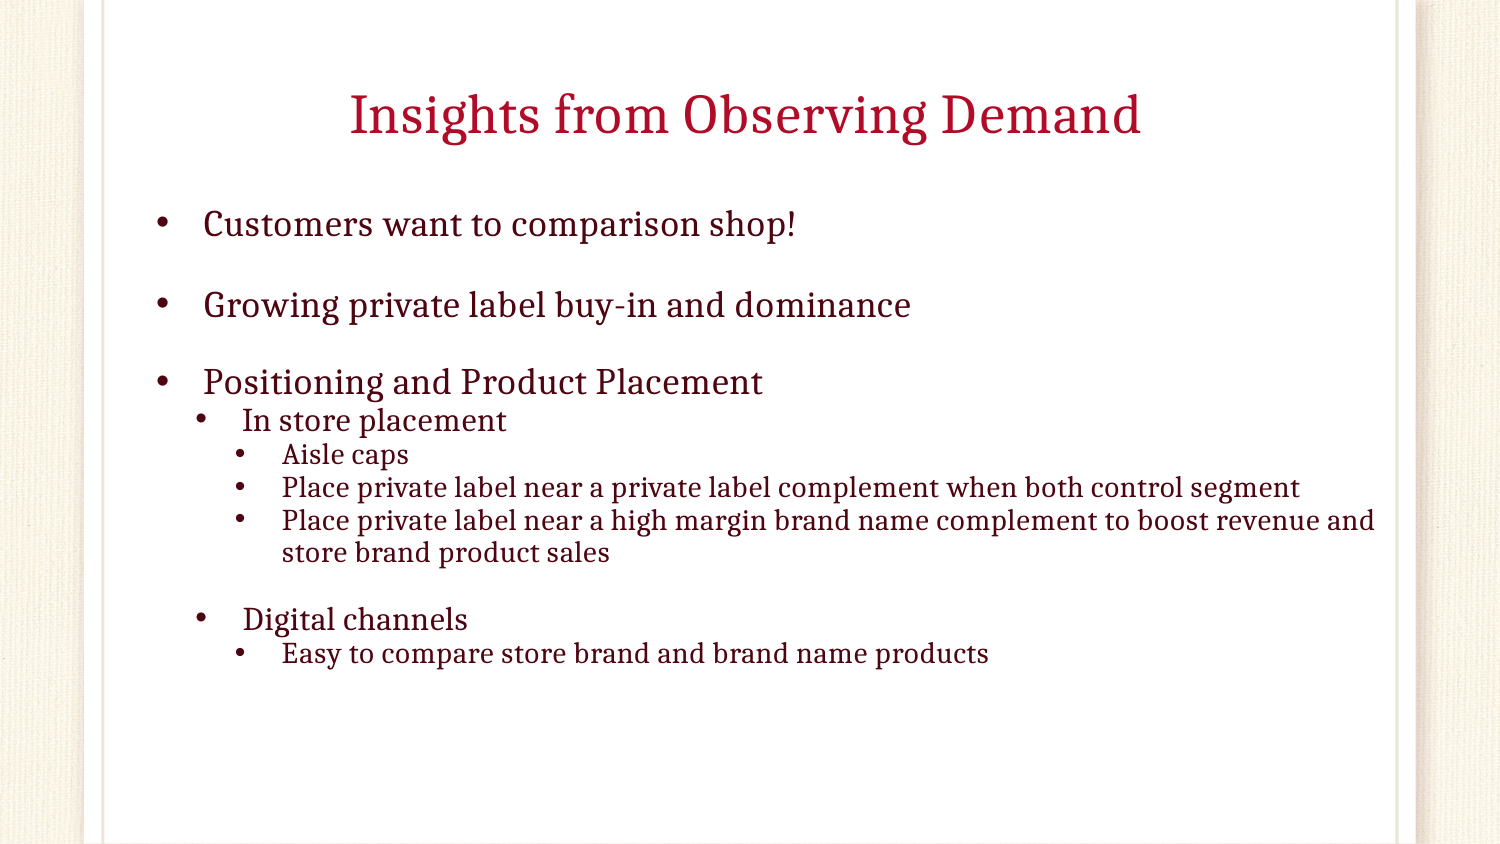

# Insights from Observing Demand
Customers want to comparison shop!

Growing private label buy-in and dominance

Positioning and Product Placement
In store placement
Aisle caps
Place private label near a private label complement when both control segment
Place private label near a high margin brand name complement to boost revenue and store brand product sales

Digital channels
Easy to compare store brand and brand name products